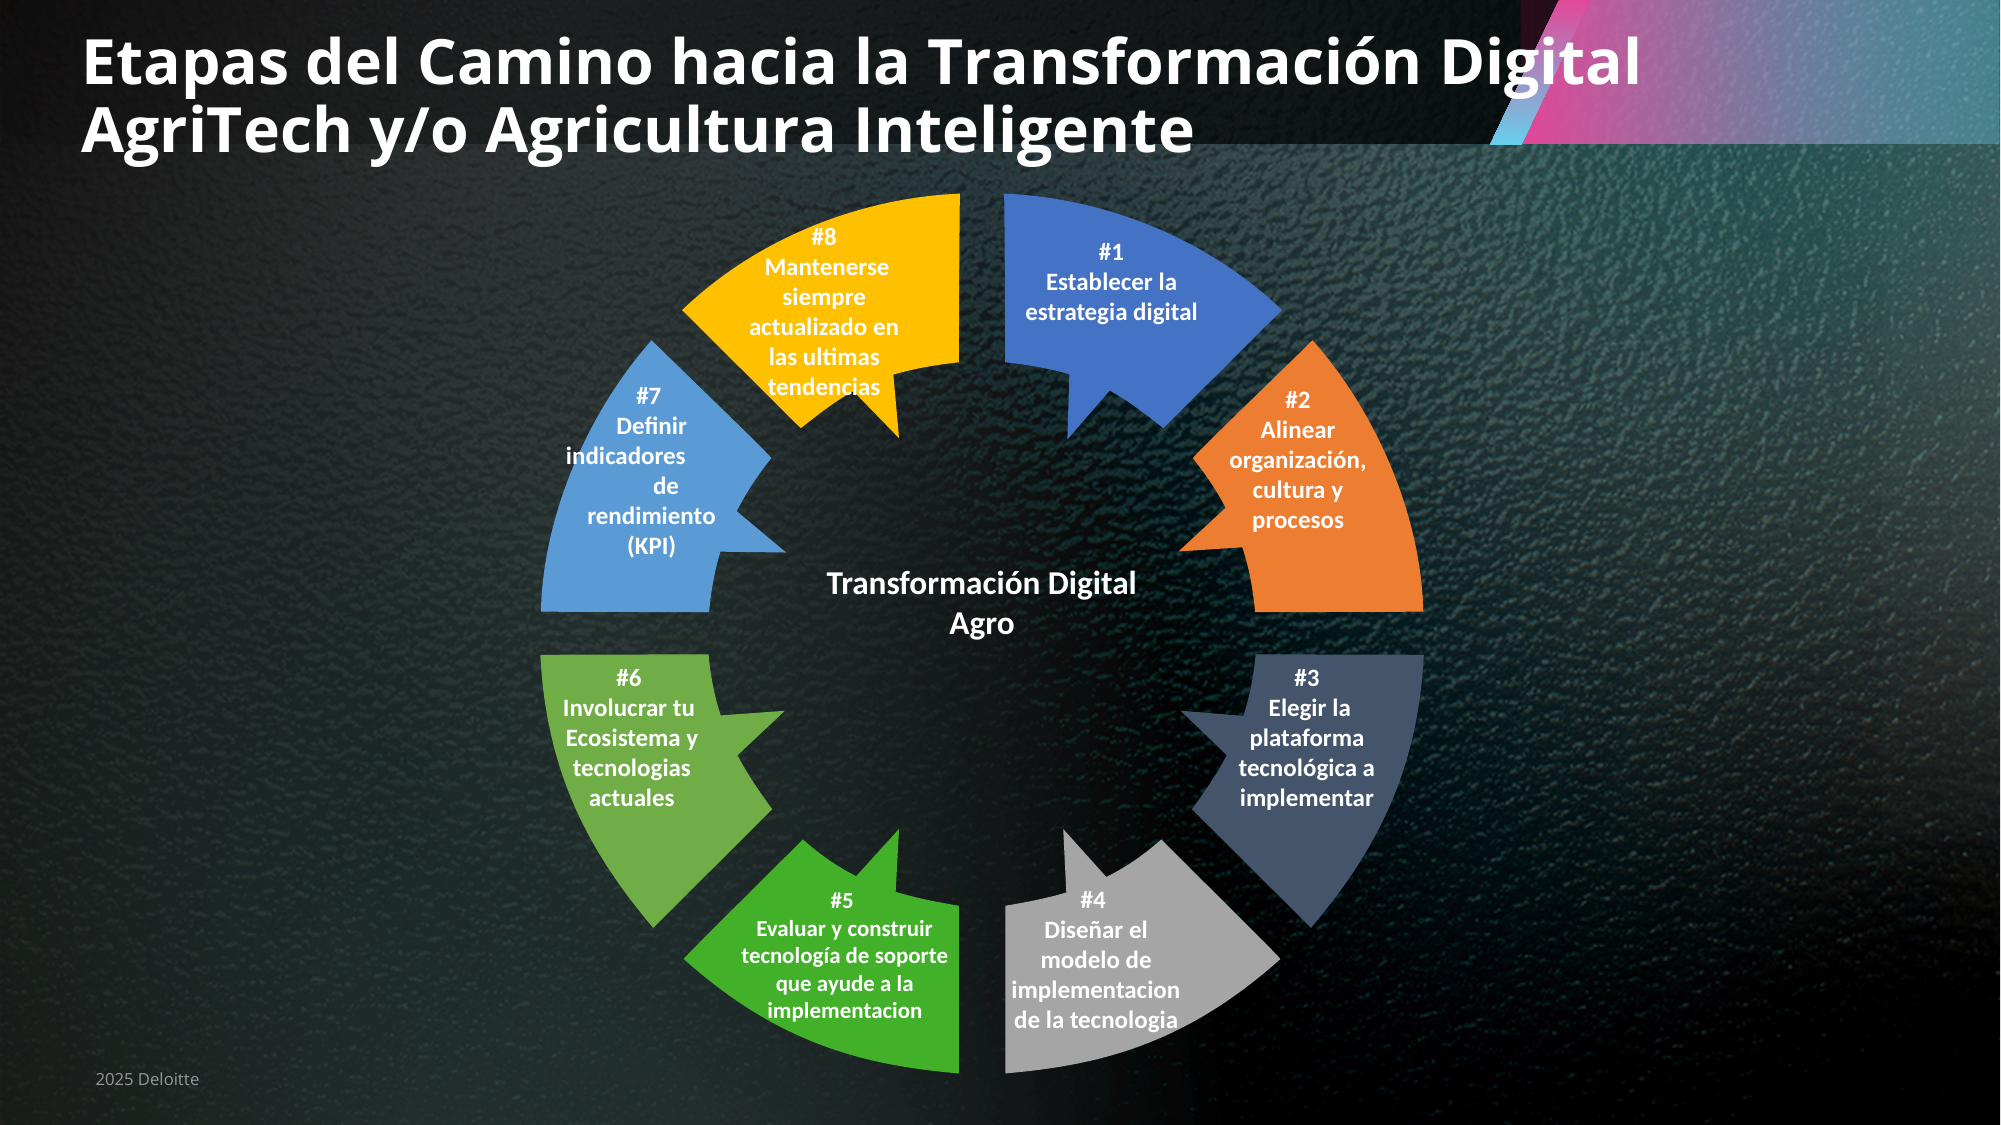

# Etapas del Camino hacia la Transformación Digital AgriTech y/o Agricultura Inteligente

#8
 Mantenerse siempre actualizado en las ultimas tendencias
#1
Establecer la estrategia digital

#7
Definir indicadores               de rendimiento (KPI)
#2
Alinear organización, cultura y procesos

Transformación Digital Agro

#6
Involucrar tu
Ecosistema y tecnologias actuales
#3
 Elegir la plataforma tecnológica a implementar

#4
Diseñar el modelo de implementacion de la tecnologia
#5
Evaluar y construir tecnología de soporte que ayude a la implementacion